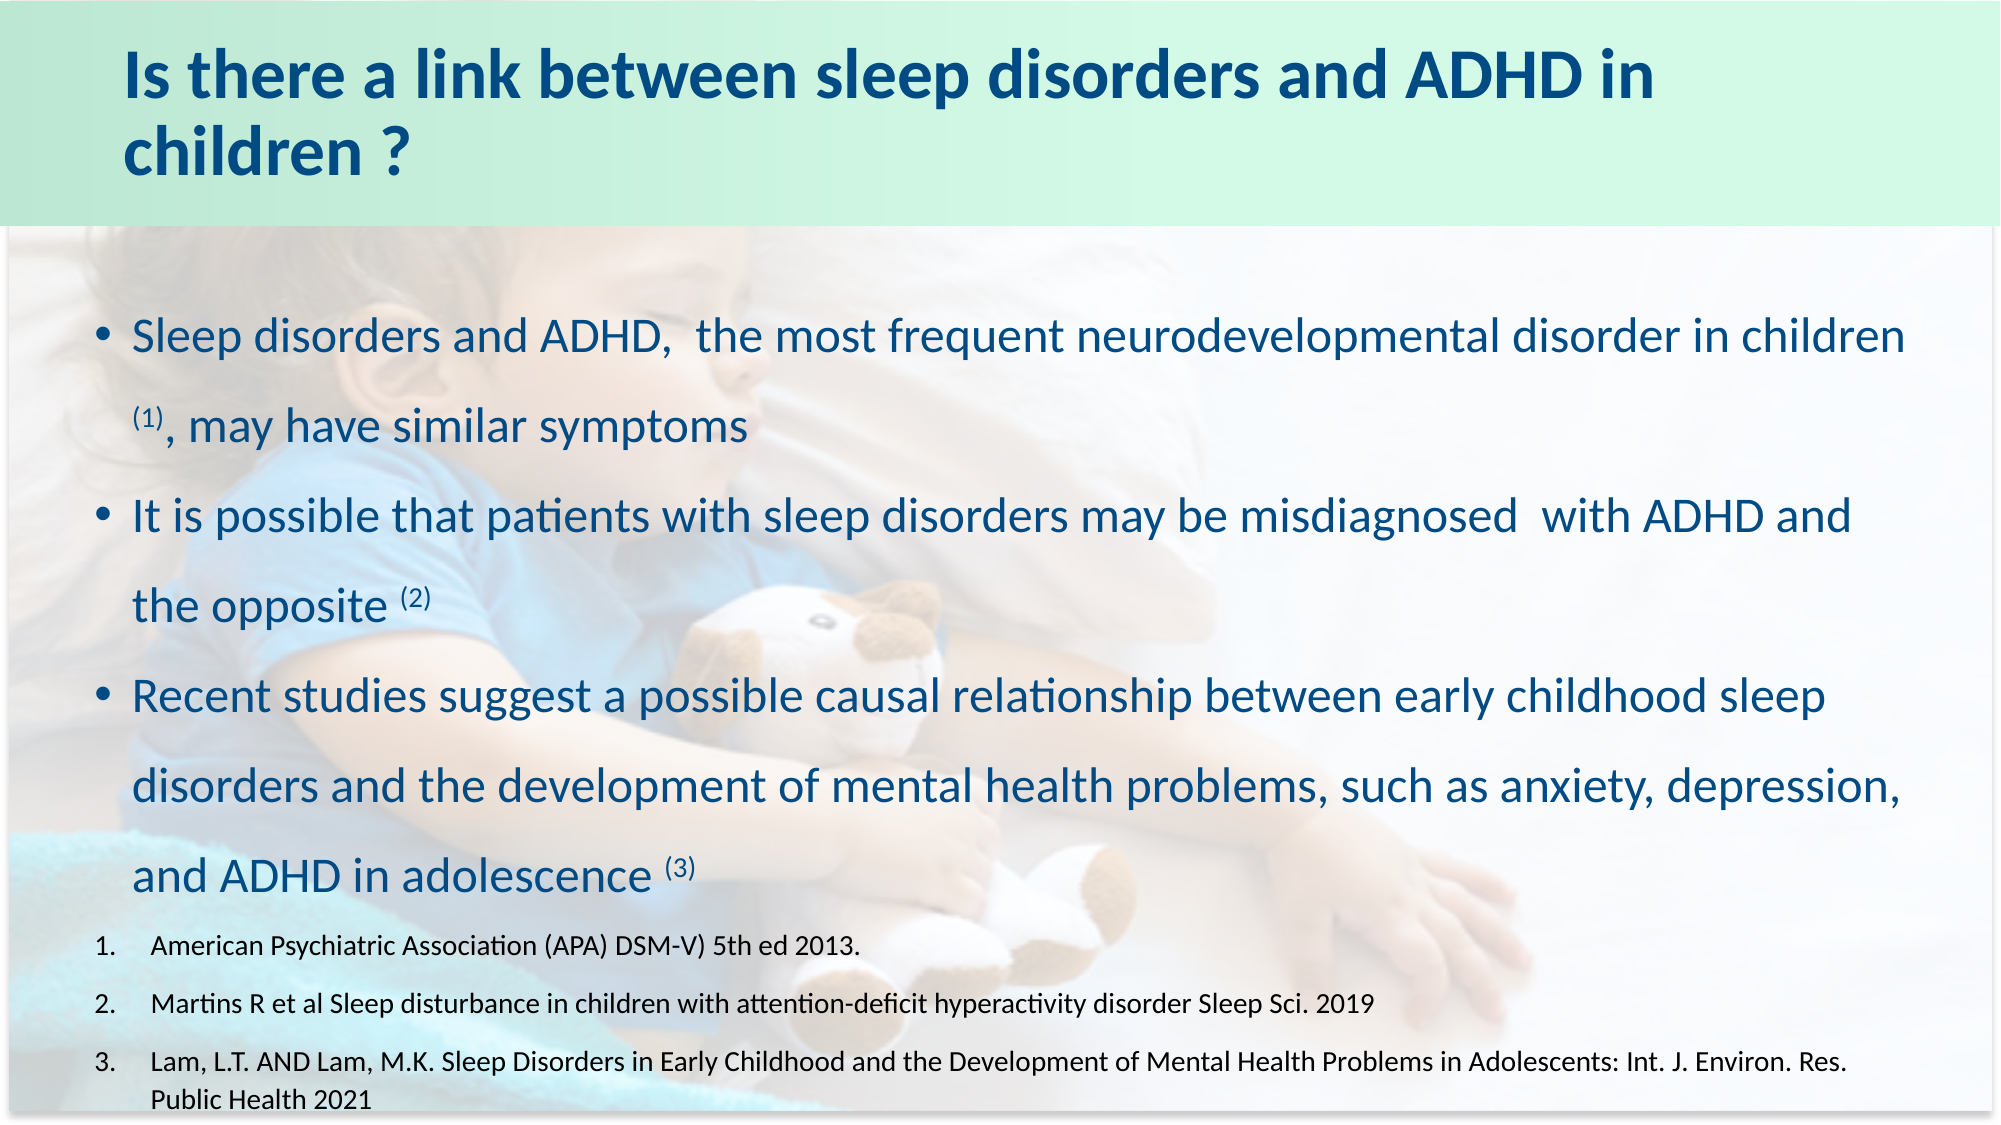

Is there a link between sleep disorders and ADHD in children ?
Sleep disorders and ADHD,  the most frequent neurodevelopmental disorder in children (1), may have similar symptoms
It is possible that patients with sleep disorders may be misdiagnosed  with ADHD and the opposite (2)
Recent studies suggest a possible causal relationship between early childhood sleep disorders and the development of mental health problems, such as anxiety, depression, and ADHD in adolescence (3)
American Psychiatric Association (APA) DSM-V) 5th ed 2013.
Martins R et al Sleep disturbance in children with attention-deficit hyperactivity disorder Sleep Sci. 2019
Lam, L.T. AND Lam, M.K. Sleep Disorders in Early Childhood and the Development of Mental Health Problems in Adolescents: Int. J. Environ. Res. Public Health 2021